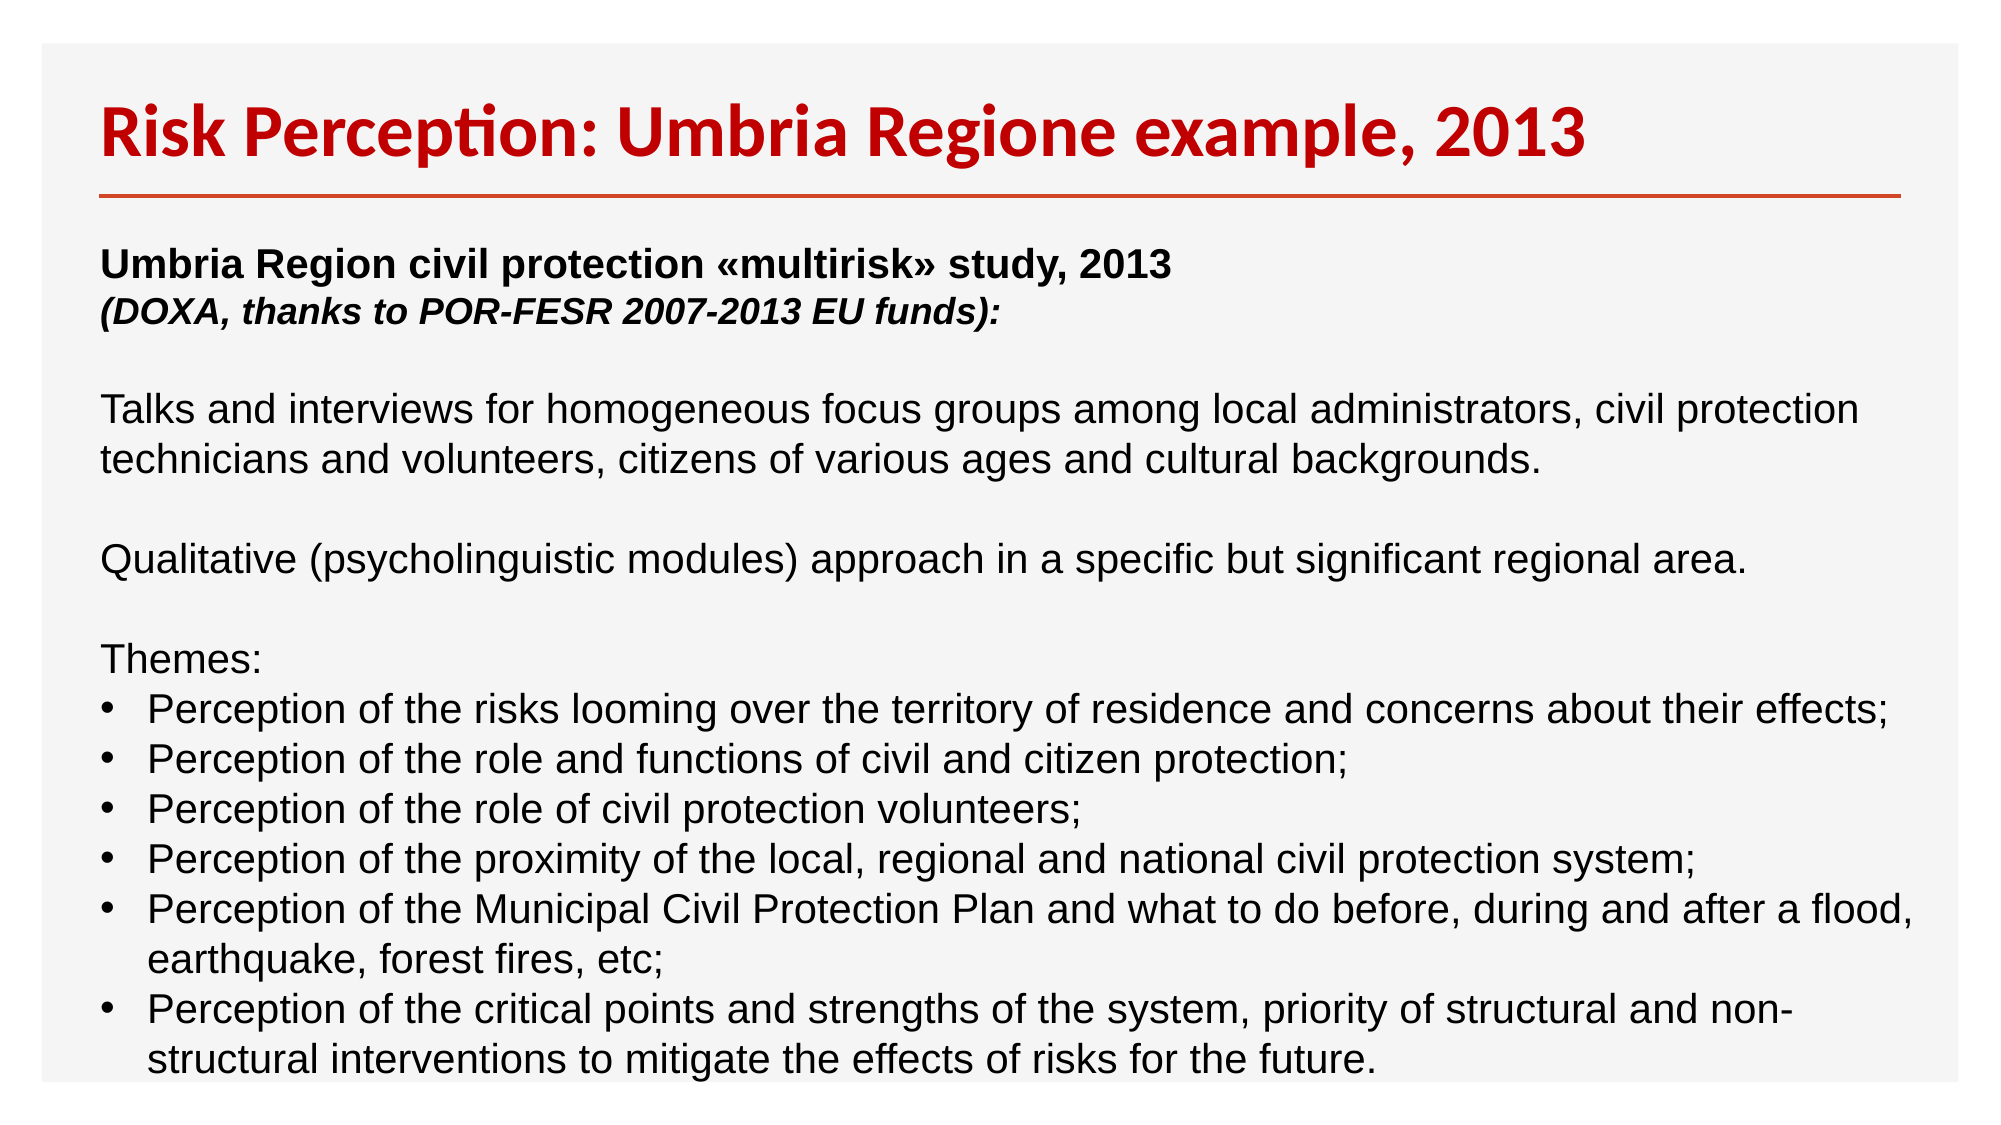

# Risk Perception: Umbria Regione example, 2013
Umbria Region civil protection «multirisk» study, 2013
(DOXA, thanks to POR-FESR 2007-2013 EU funds):

Talks and interviews for homogeneous focus groups among local administrators, civil protection technicians and volunteers, citizens of various ages and cultural backgrounds.

Qualitative (psycholinguistic modules) approach in a specific but significant regional area.

Themes:
Perception of the risks looming over the territory of residence and concerns about their effects;
Perception of the role and functions of civil and citizen protection;
Perception of the role of civil protection volunteers;
Perception of the proximity of the local, regional and national civil protection system;
Perception of the Municipal Civil Protection Plan and what to do before, during and after a flood, earthquake, forest fires, etc;
Perception of the critical points and strengths of the system, priority of structural and non-structural interventions to mitigate the effects of risks for the future.